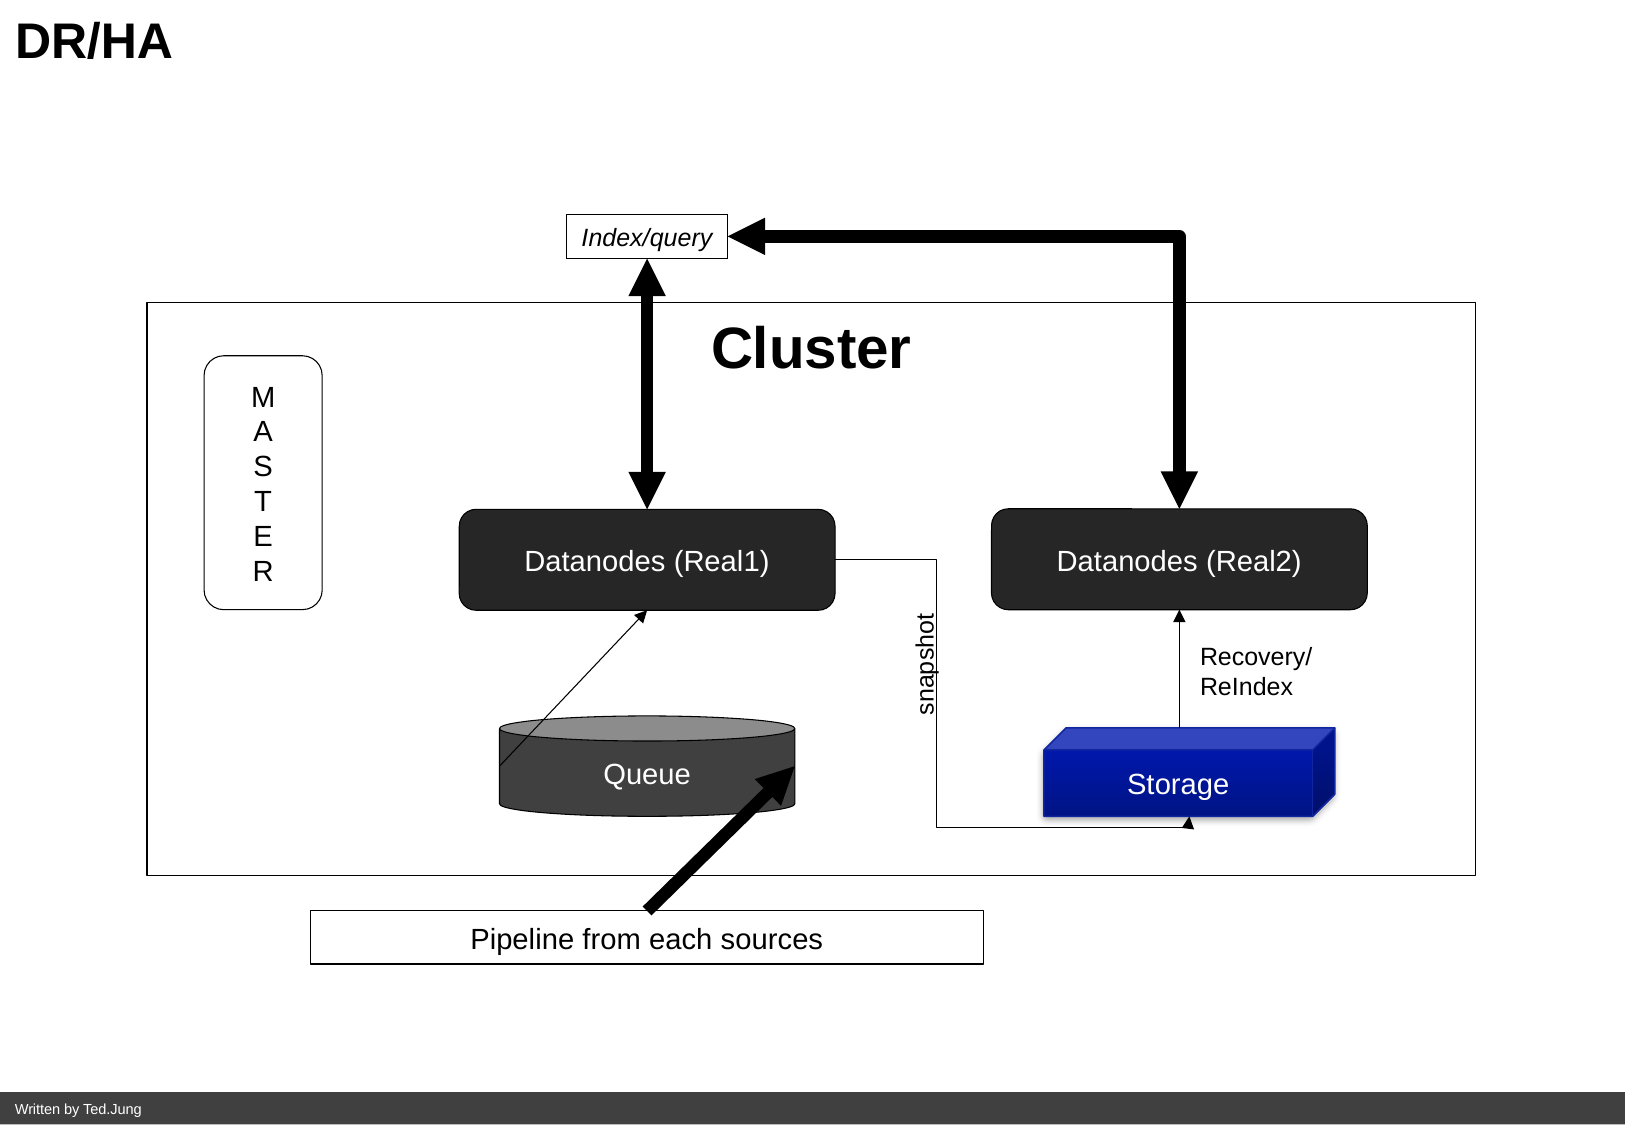

DR/HA
Index/query
Cluster
M
A
S
T
E
R
Datanodes (Real2)
Datanodes (Real1)
Recovery/
ReIndex
snapshot
Queue
Storage
Pipeline from each sources